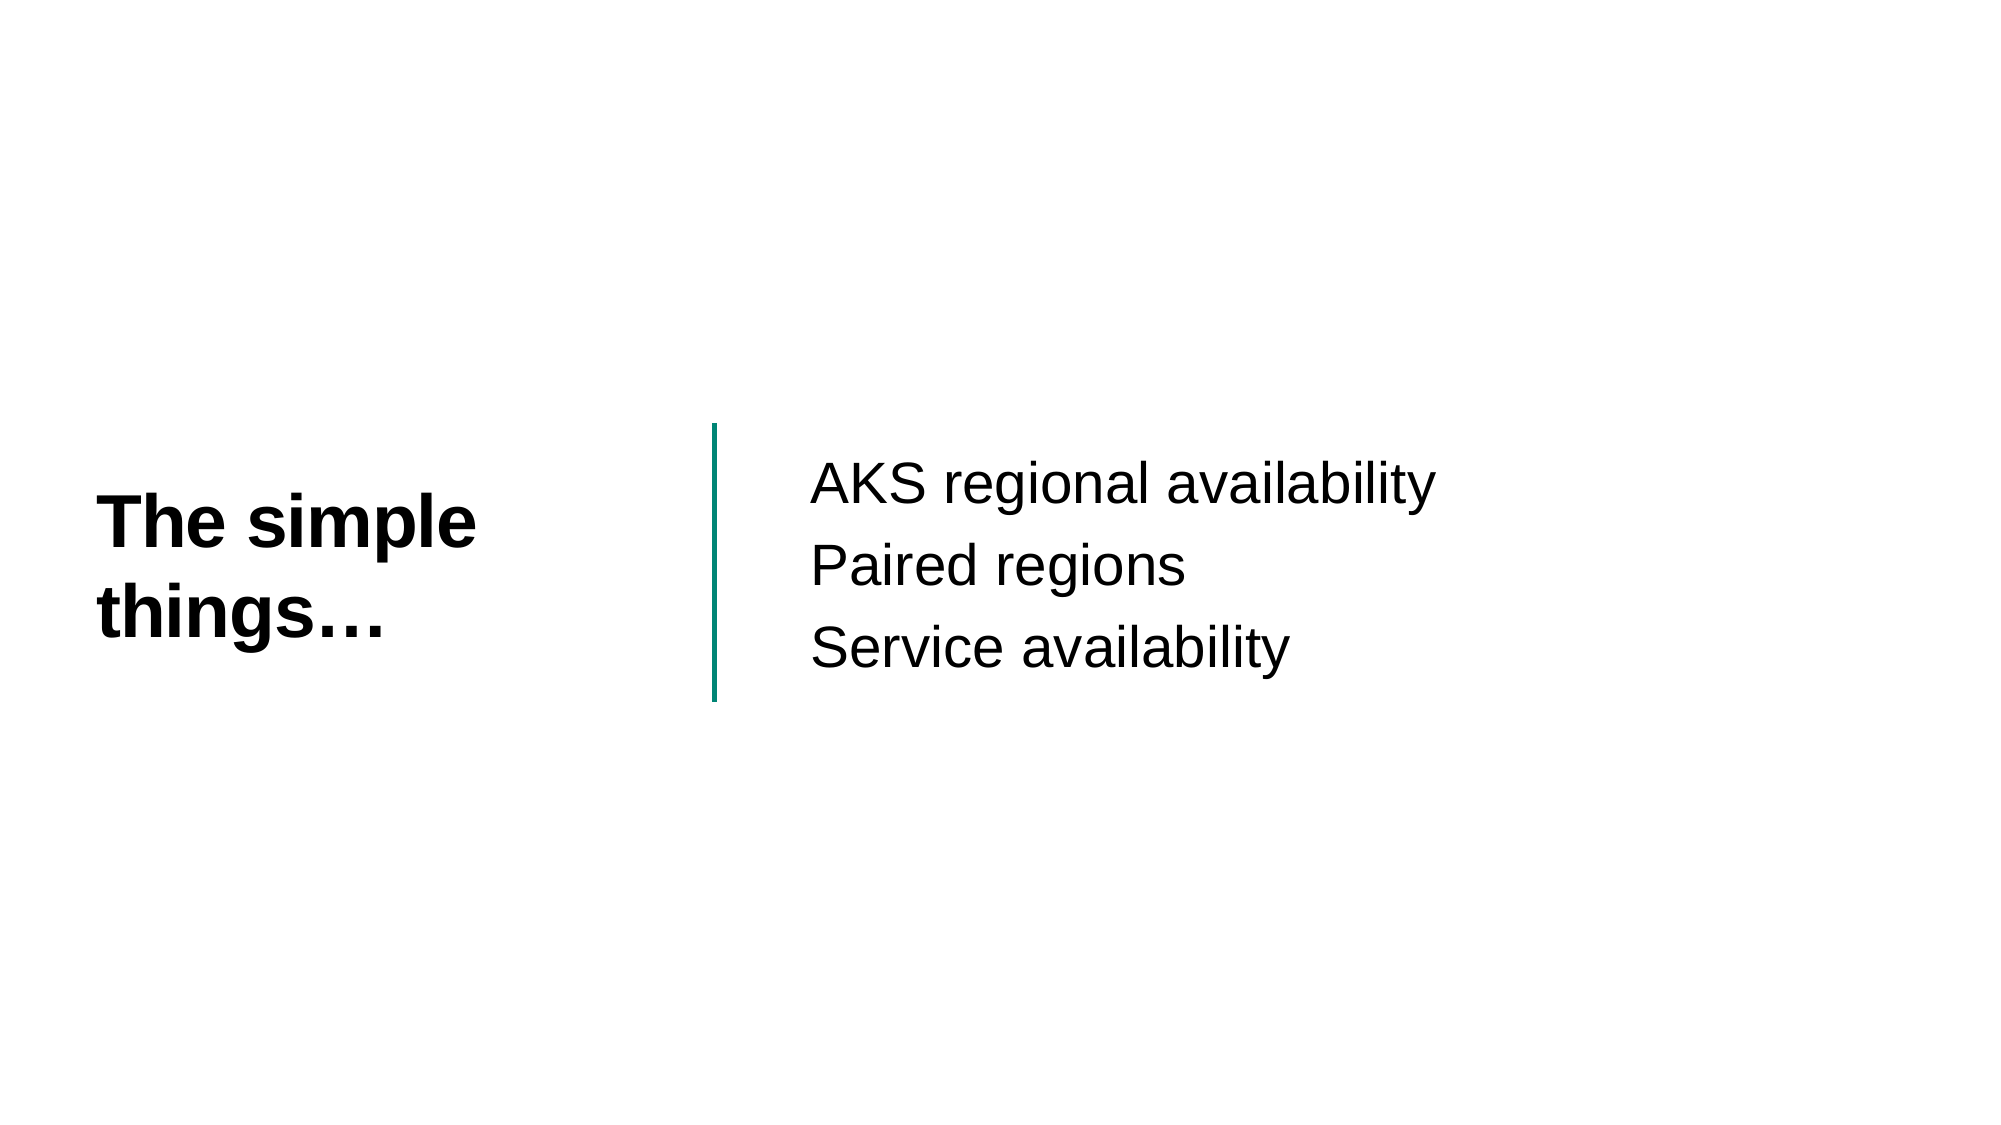

# The simple things…
AKS regional availability
Paired regions
Service availability